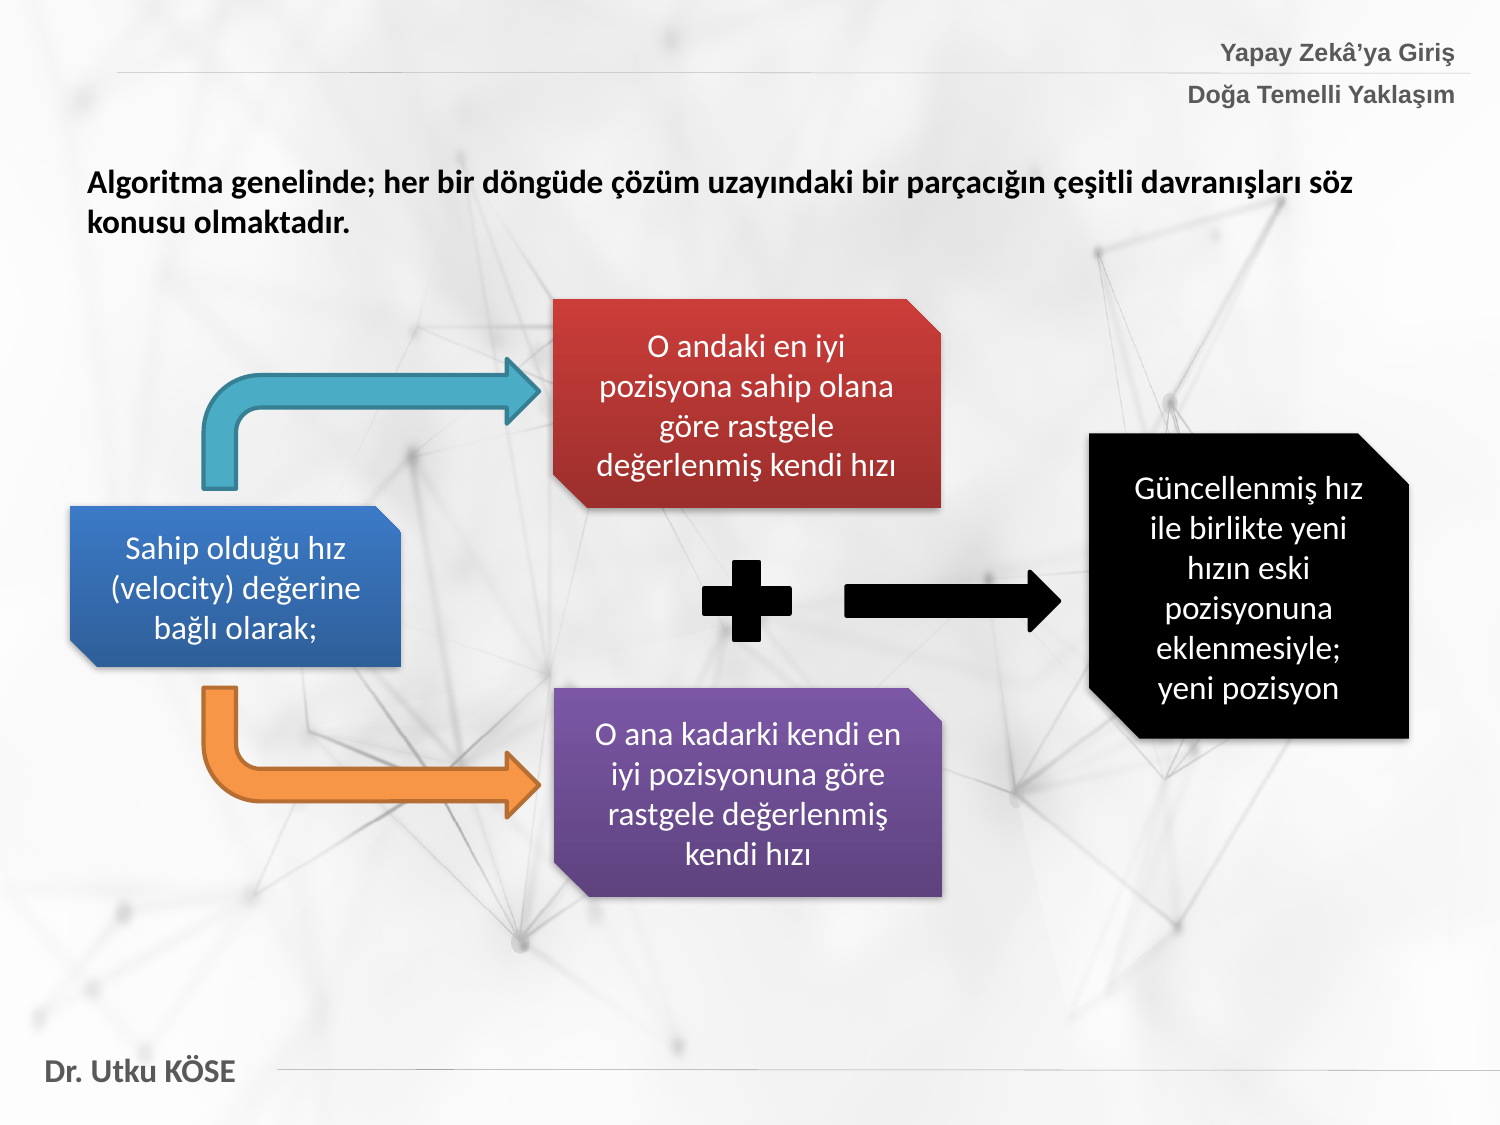

Yapay Zekâ’ya Giriş
Doğa Temelli Yaklaşım
Algoritma genelinde; her bir döngüde çözüm uzayındaki bir parçacığın çeşitli davranışları söz konusu olmaktadır.
O andaki en iyi pozisyona sahip olana göre rastgele değerlenmiş kendi hızı

Güncellenmiş hız ile birlikte yeni hızın eski pozisyonuna eklenmesiyle; yeni pozisyon
Sahip olduğu hız (velocity) değerine bağlı olarak;

O ana kadarki kendi en iyi pozisyonuna göre rastgele değerlenmiş kendi hızı